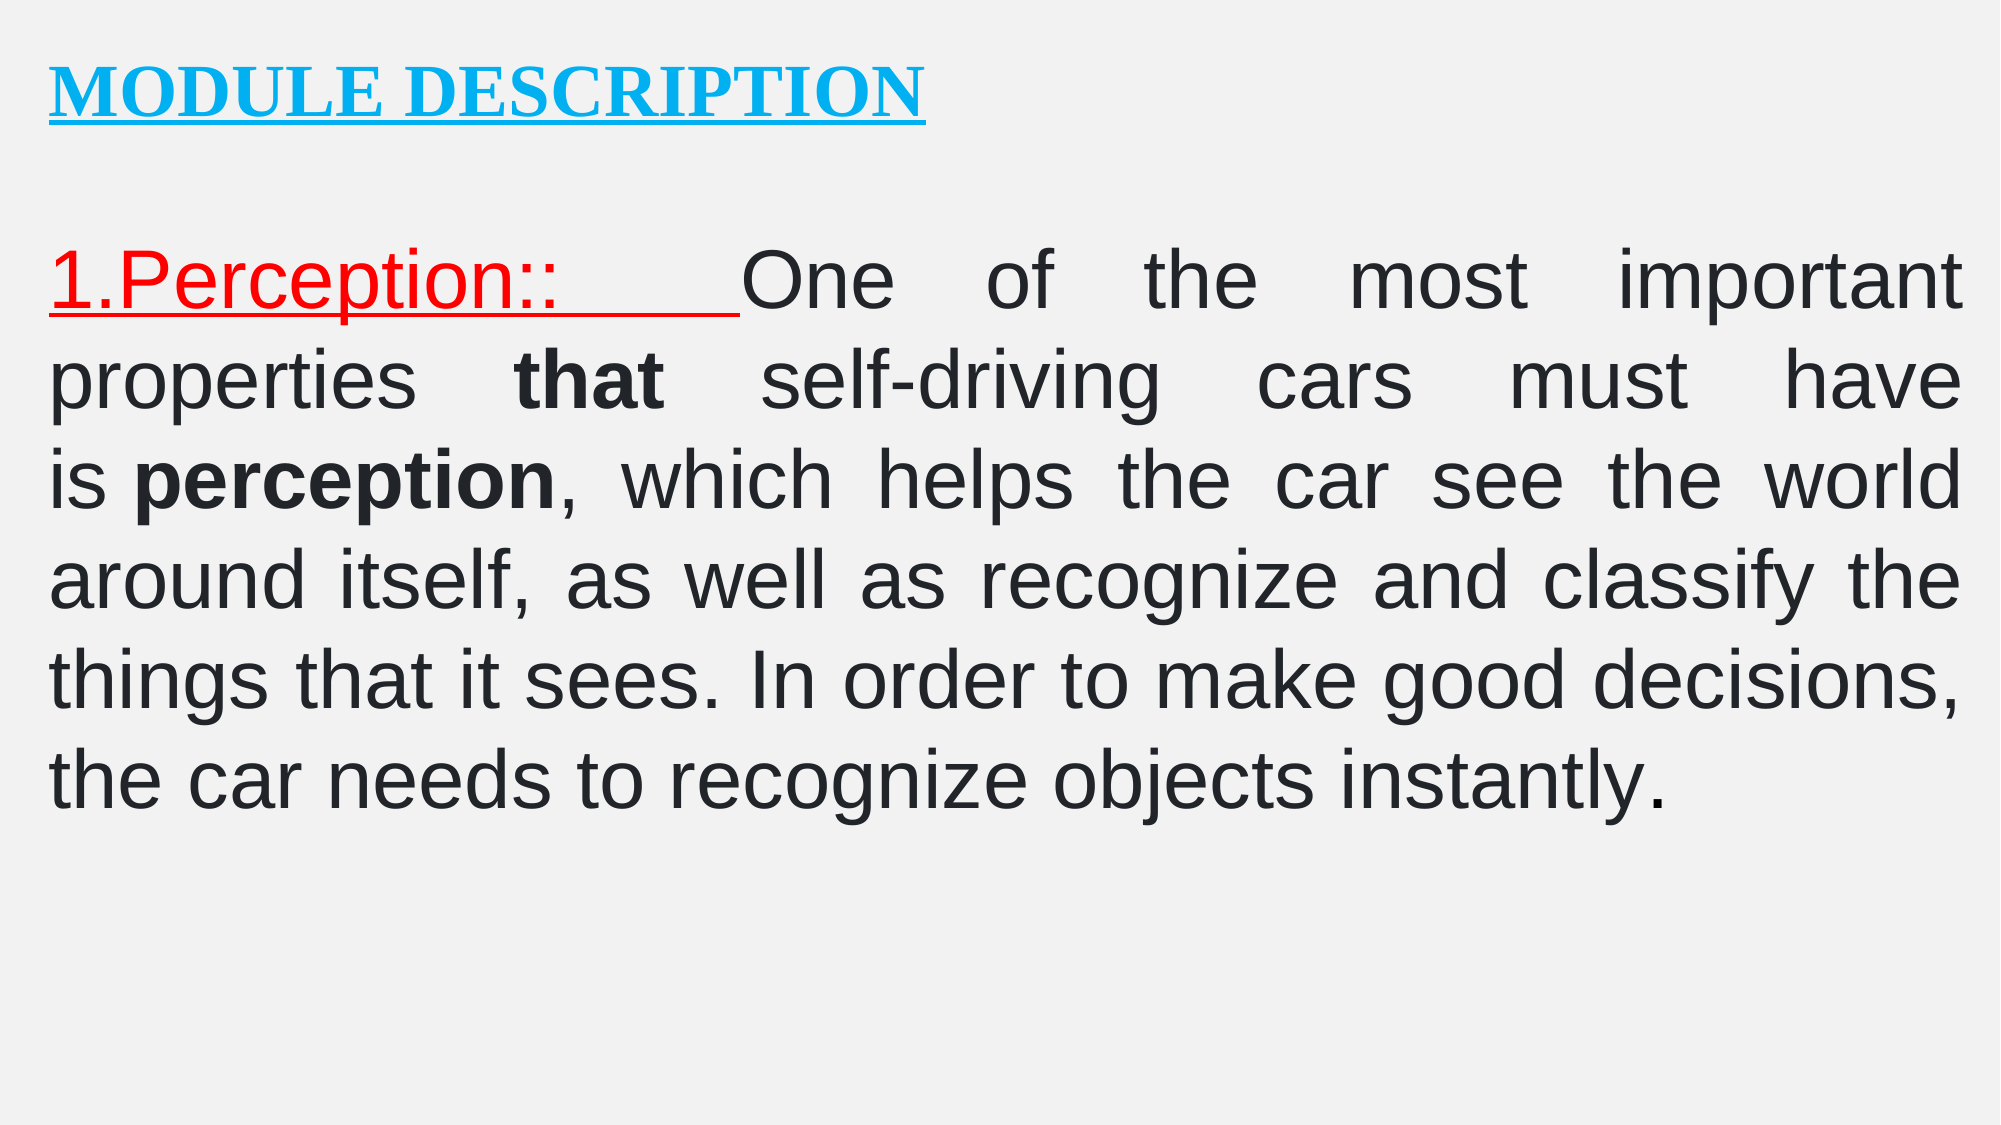

MODULE DESCRIPTION
1.Perception::  One of the most important properties that self-driving cars must have is perception, which helps the car see the world around itself, as well as recognize and classify the things that it sees. In order to make good decisions, the car needs to recognize objects instantly.